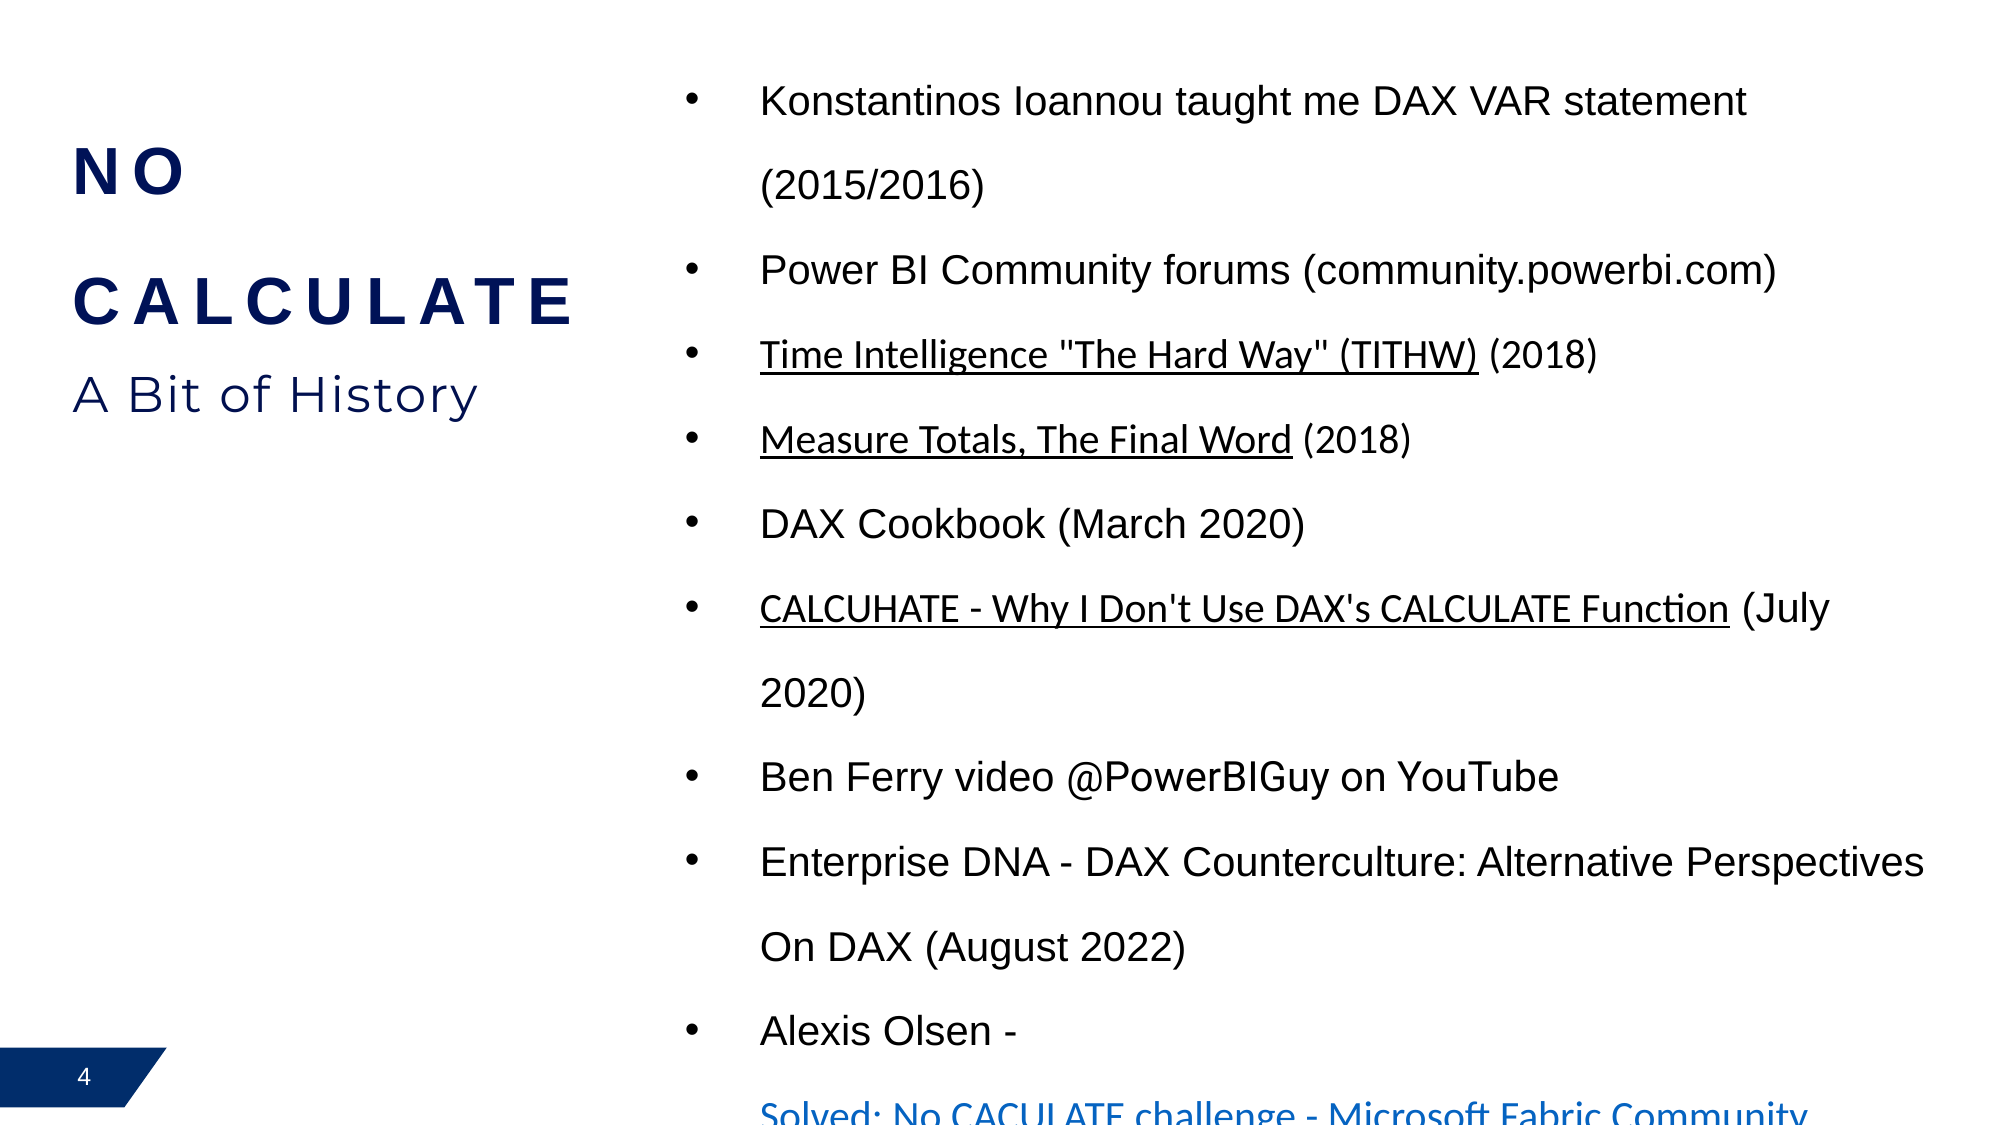

Konstantinos Ioannou taught me DAX VAR statement (2015/2016)
Power BI Community forums (community.powerbi.com)
Time Intelligence "The Hard Way" (TITHW) (2018)
Measure Totals, The Final Word (2018)
DAX Cookbook (March 2020)
CALCUHATE - Why I Don't Use DAX's CALCULATE Function (July 2020)
Ben Ferry video @PowerBIGuy on YouTube
Enterprise DNA - DAX Counterculture: Alternative Perspectives On DAX (August 2022)
Alexis Olsen - Solved: No CACULATE challenge - Microsoft Fabric Community, Solved: Re: No CALCULATE Challenge -- Round #2 - Microsoft Fabric Community

NO CALCULATE
A Bit of History

4